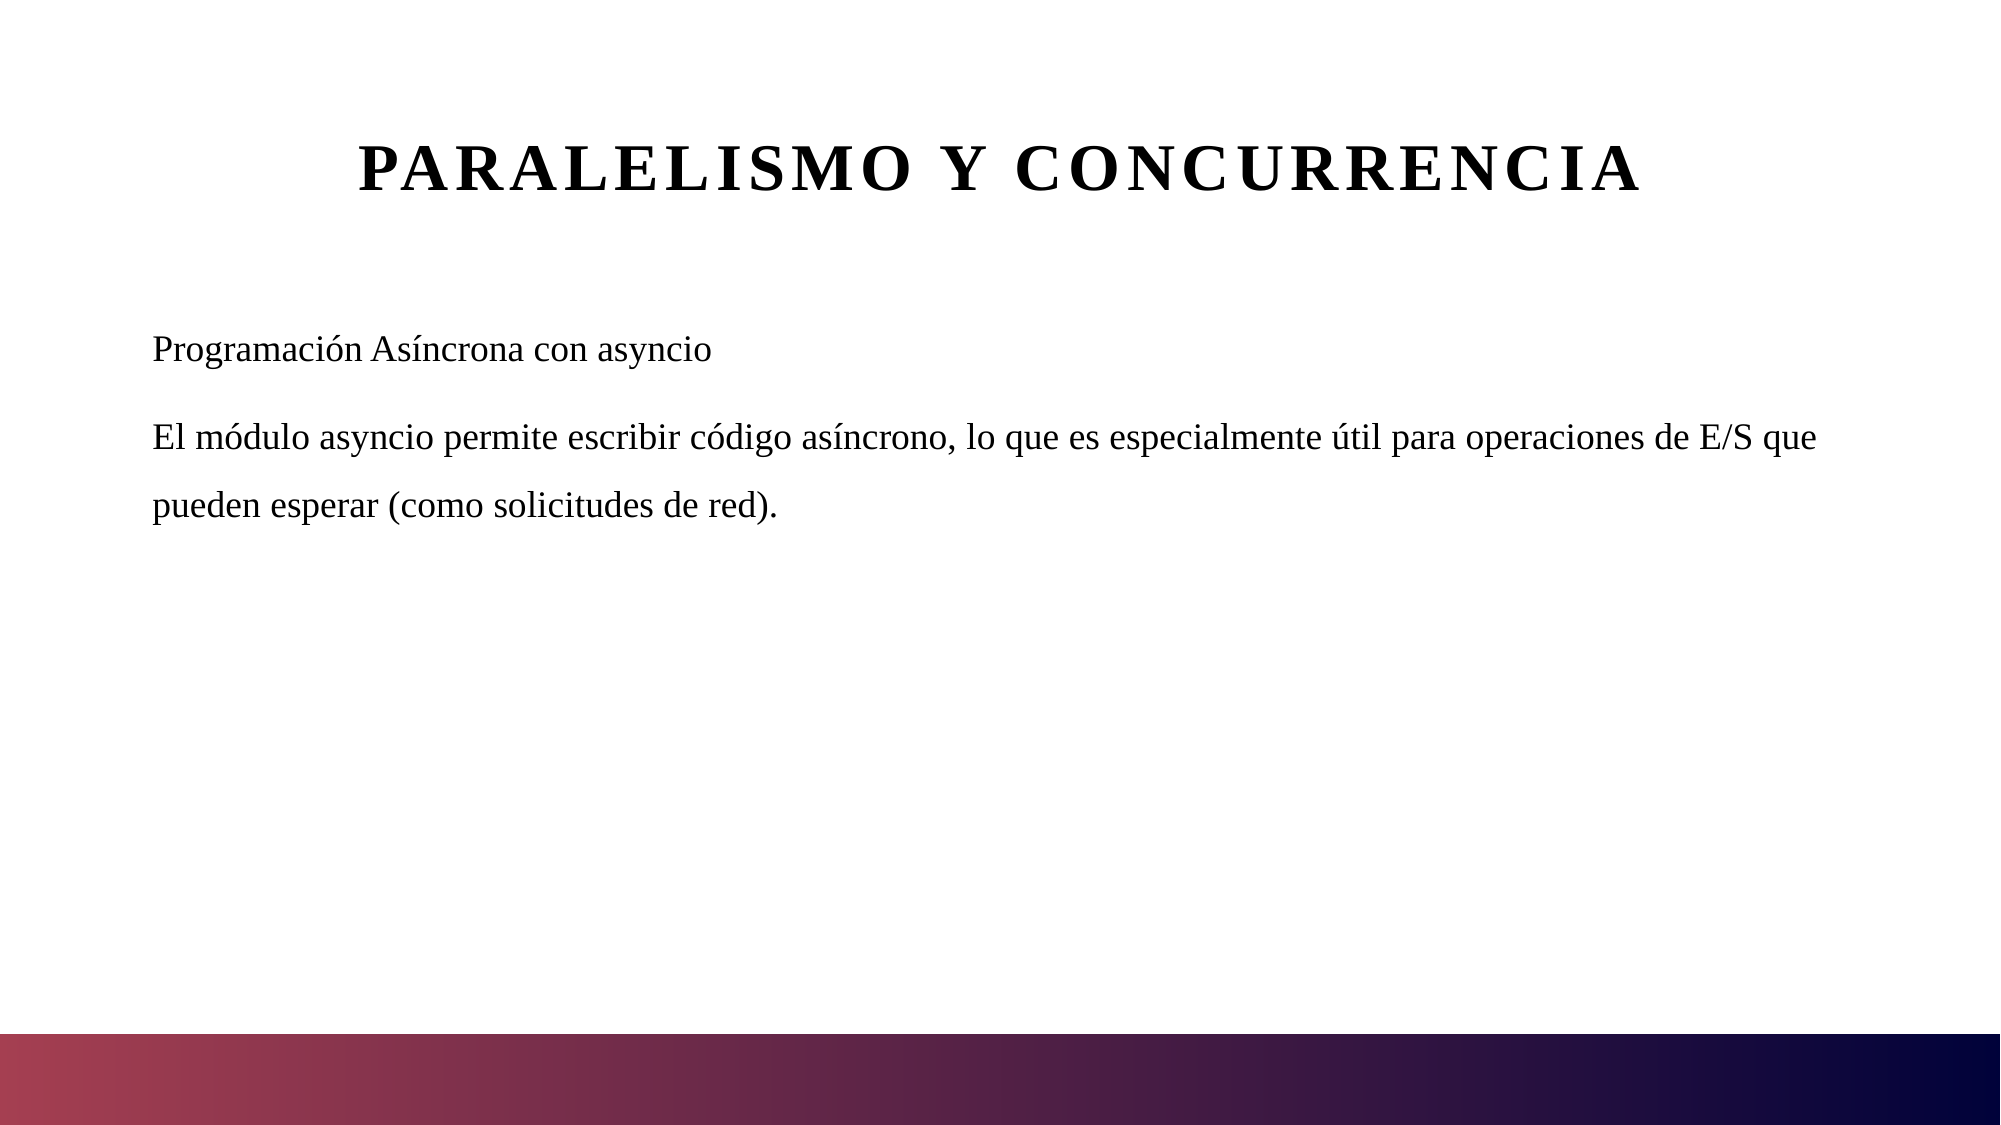

# Paralelismo y concurrencia
Programación Asíncrona con asyncio
El módulo asyncio permite escribir código asíncrono, lo que es especialmente útil para operaciones de E/S que pueden esperar (como solicitudes de red).